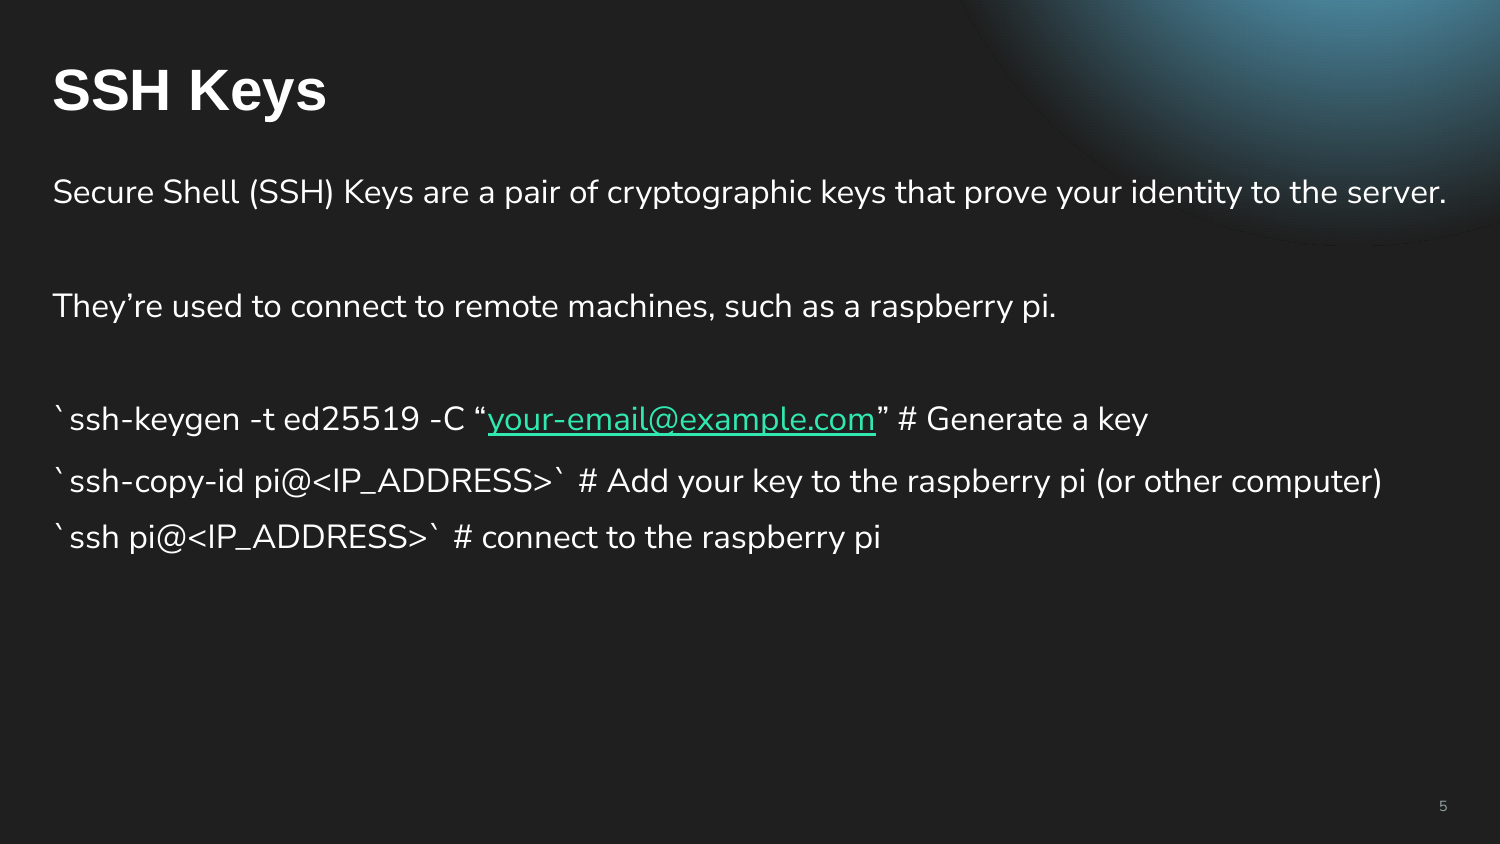

# SSH Keys
Secure Shell (SSH) Keys are a pair of cryptographic keys that prove your identity to the server.

They’re used to connect to remote machines, such as a raspberry pi.

`ssh-keygen -t ed25519 -C “your-email@example.com” # Generate a key
`ssh-copy-id pi@<IP_ADDRESS>` # Add your key to the raspberry pi (or other computer)
`ssh pi@<IP_ADDRESS>` # connect to the raspberry pi